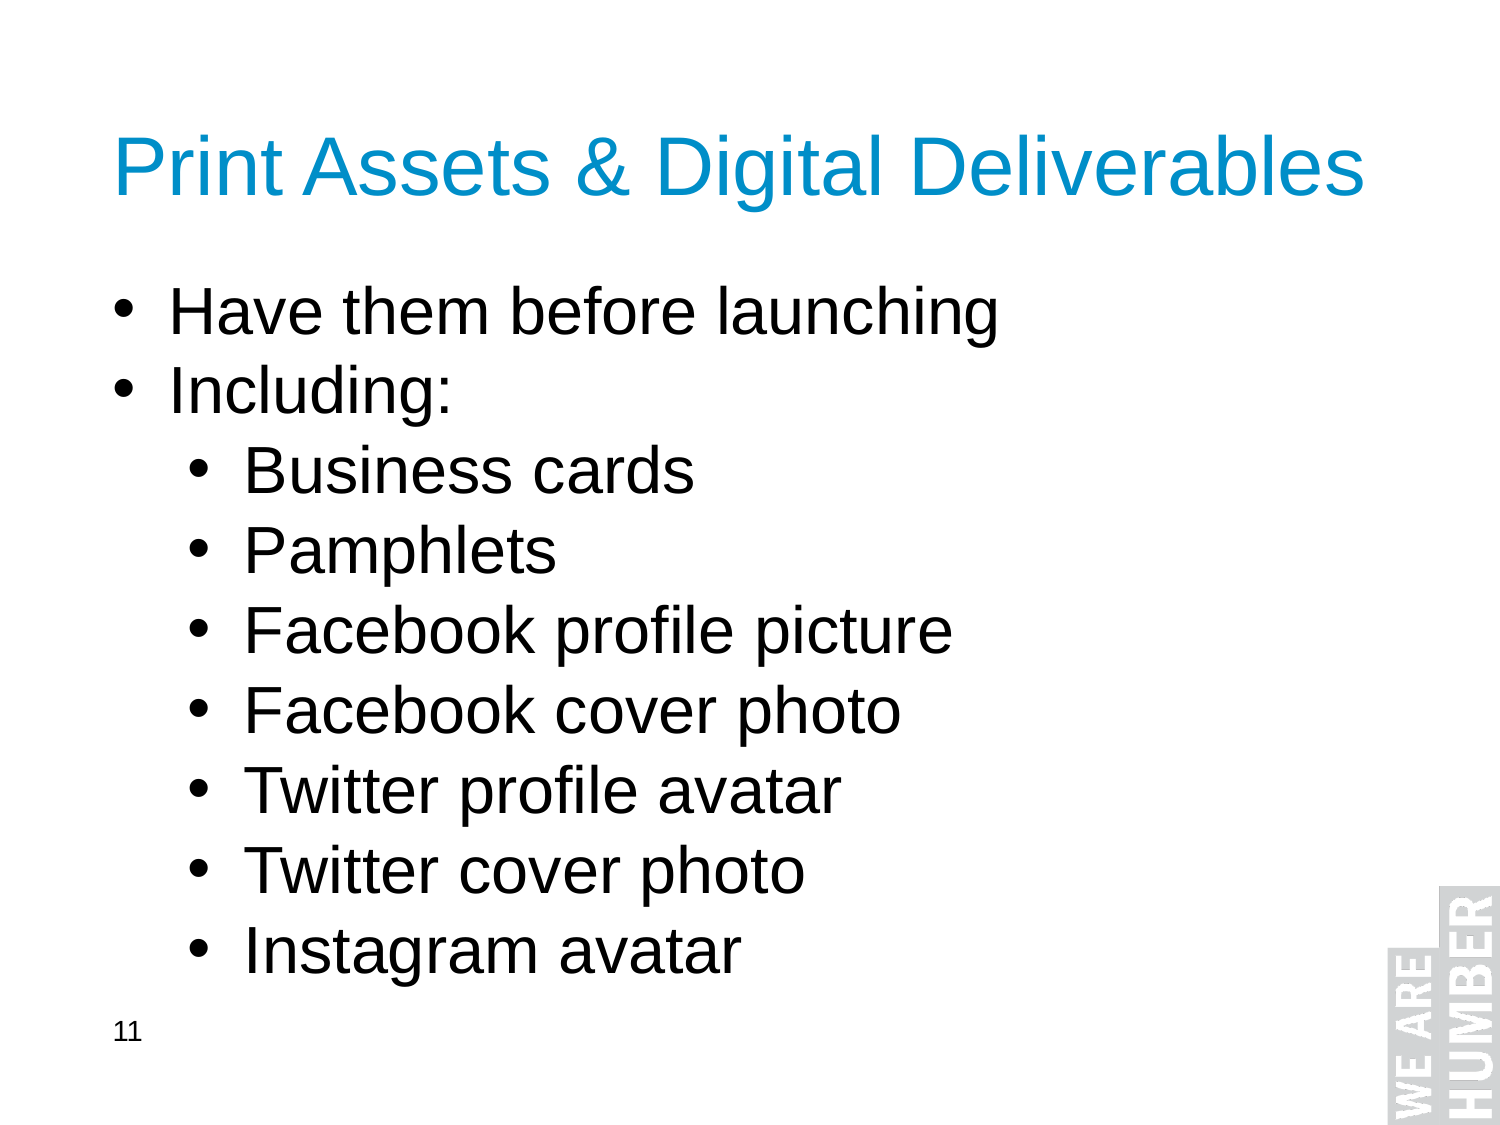

Print Assets & Digital Deliverables

Have them before launching
Including:
Business cards
Pamphlets
Facebook profile picture
Facebook cover photo
Twitter profile avatar
Twitter cover photo
Instagram avatar